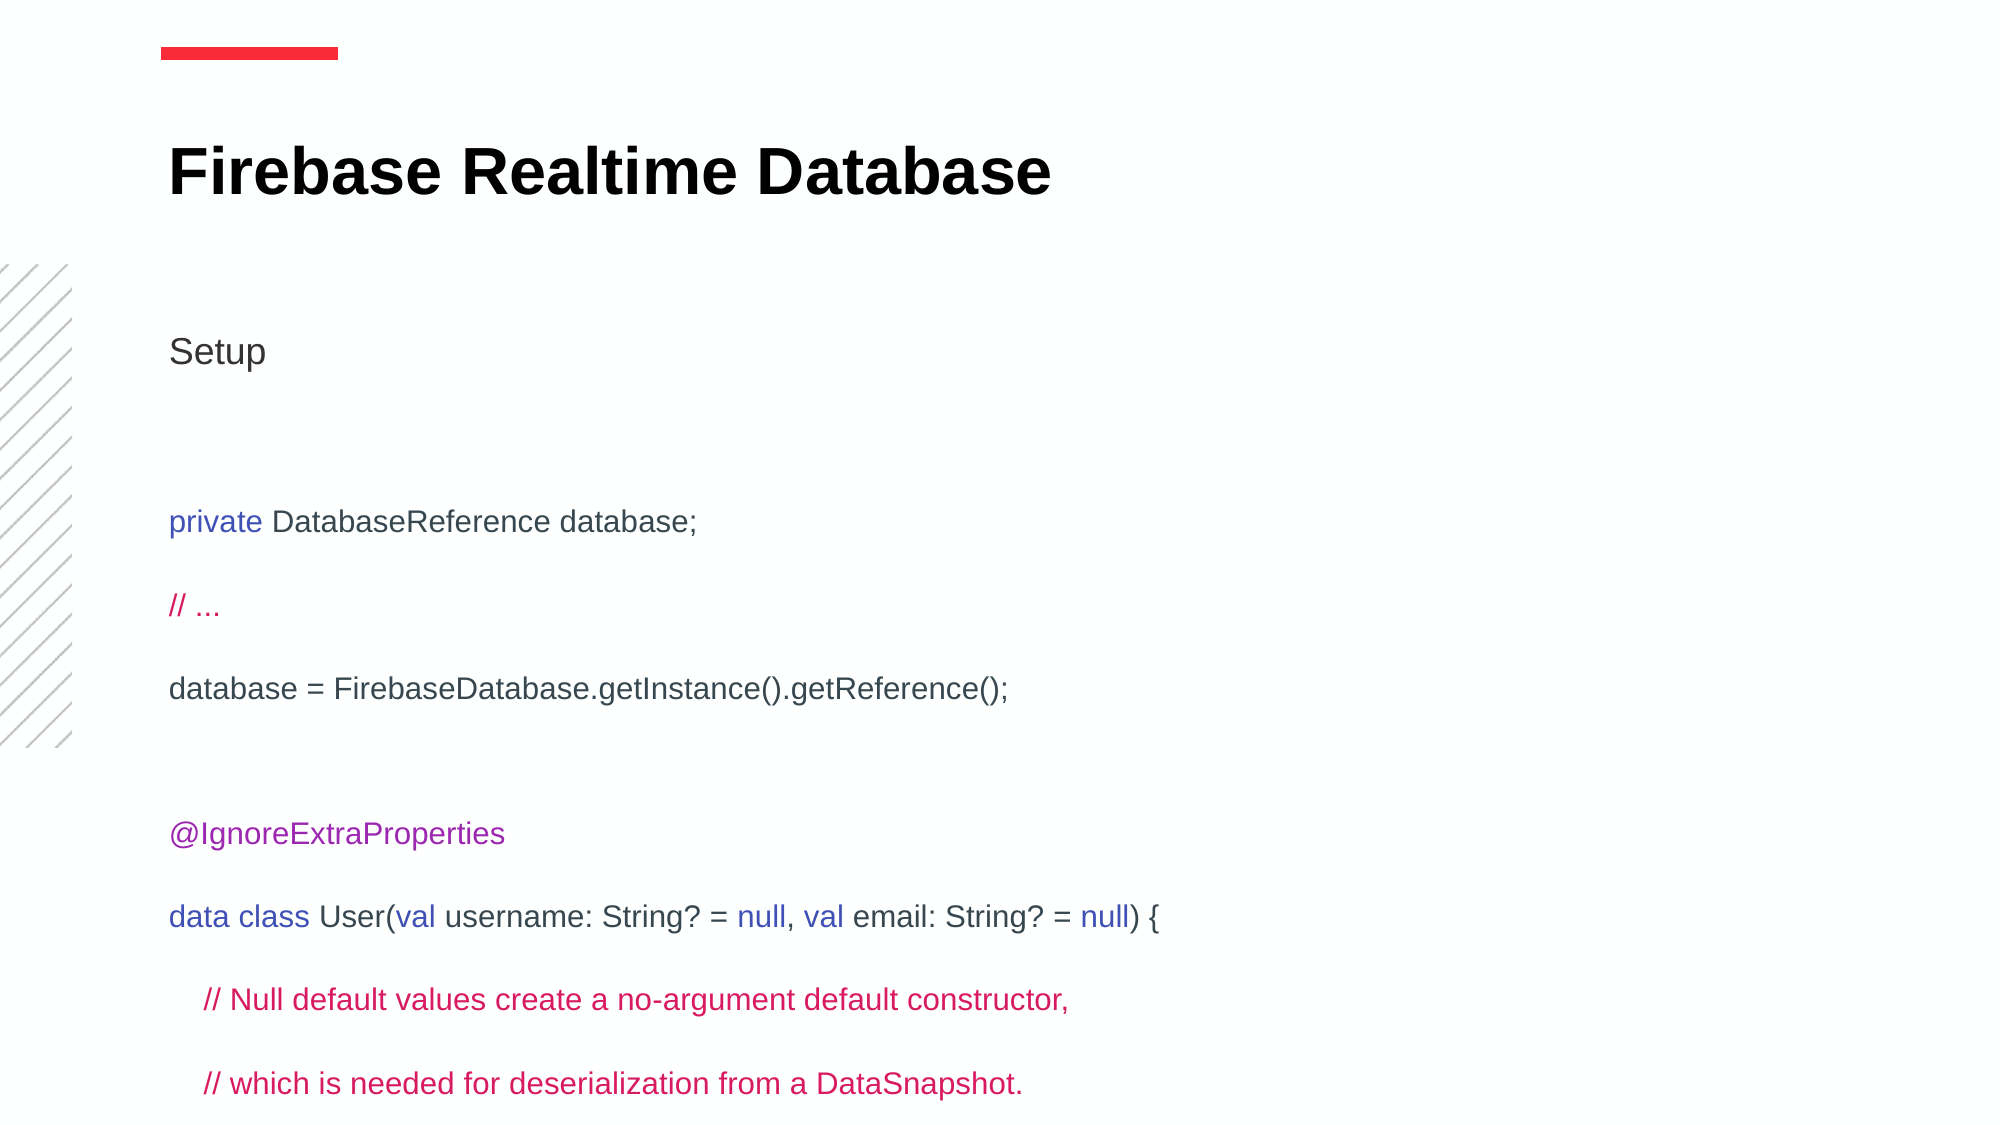

Firebase Realtime Database
Setup

private DatabaseReference database;
// ...
database = FirebaseDatabase.getInstance().getReference();

@IgnoreExtraProperties
data class User(val username: String? = null, val email: String? = null) {
    // Null default values create a no-argument default constructor,
    // which is needed for deserialization from a DataSnapshot.
}
56